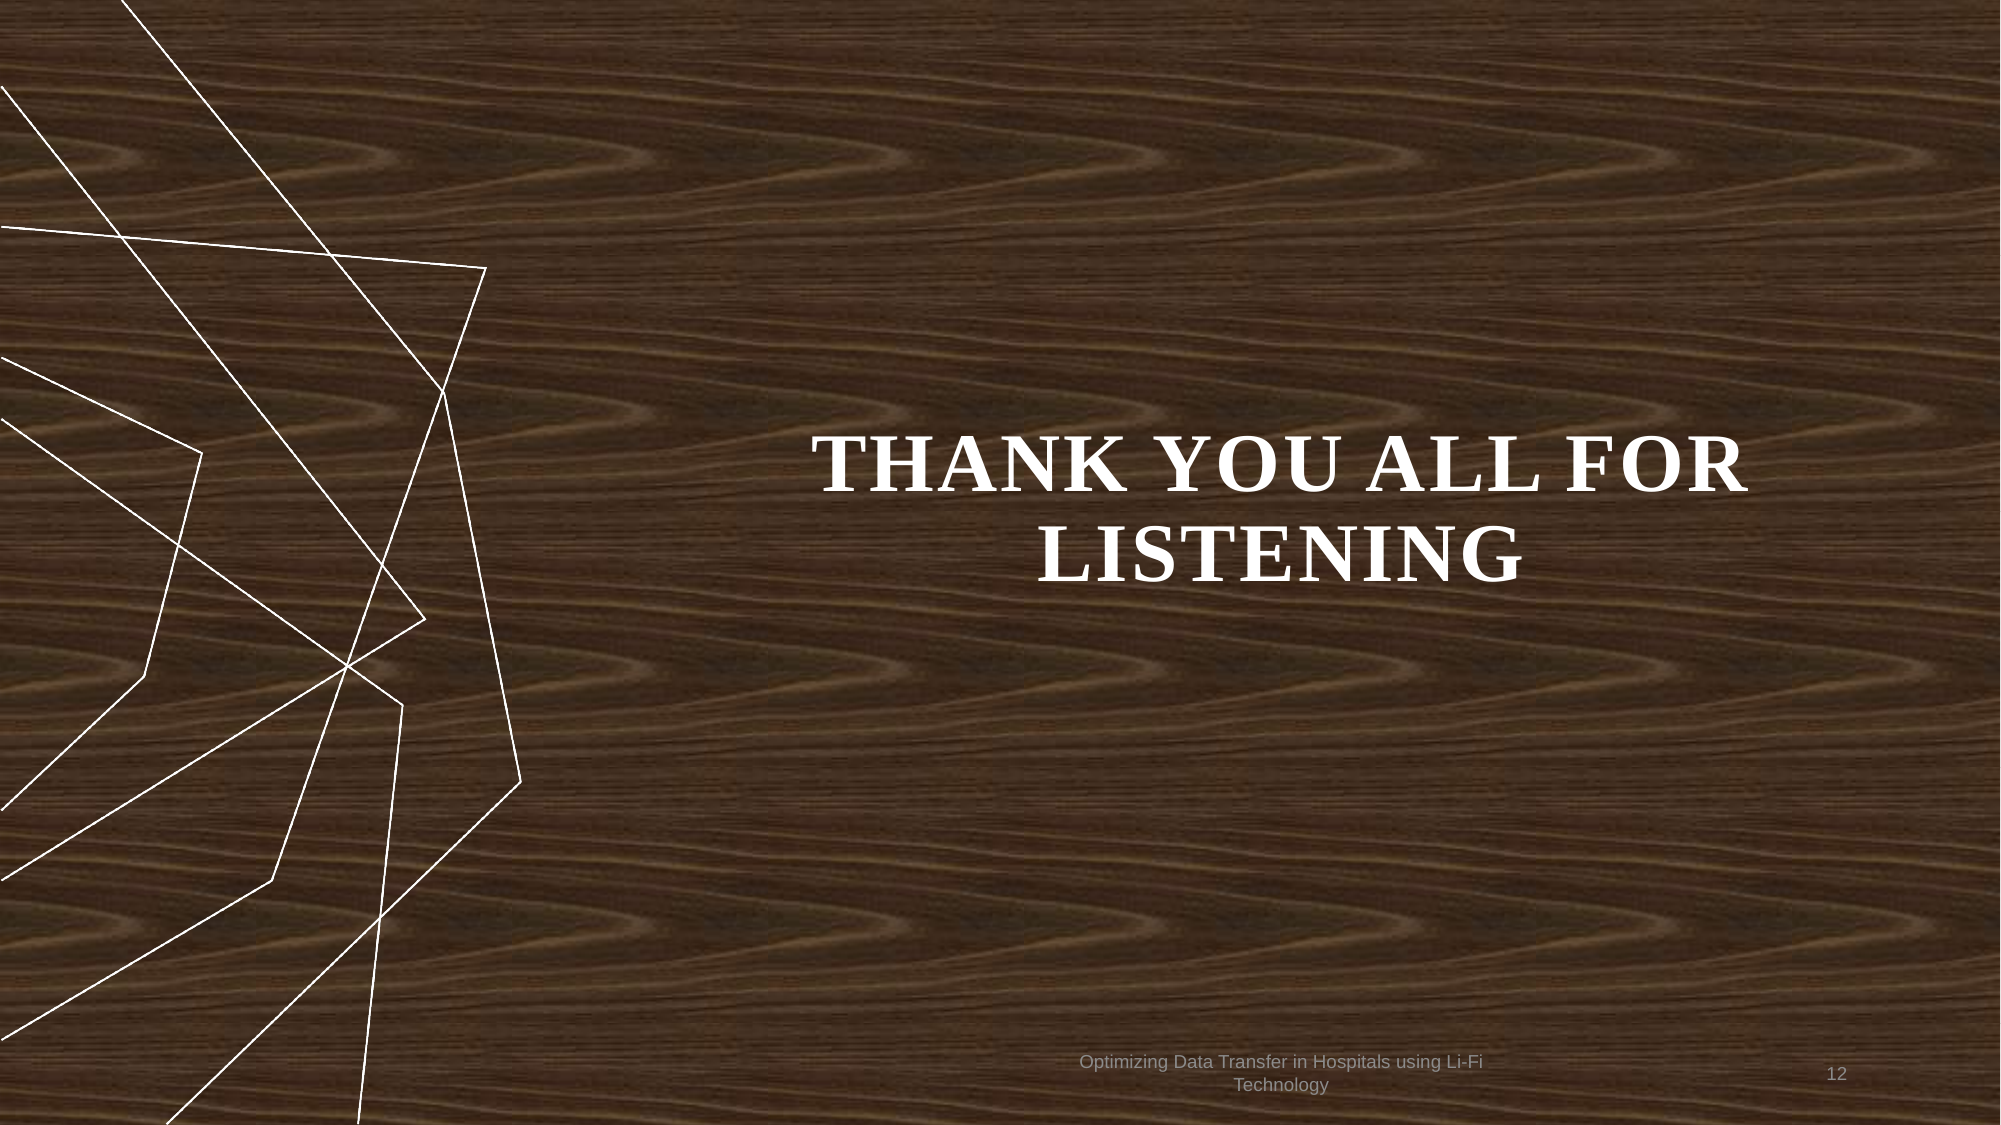

Thank You All For Listening

Optimizing Data Transfer in Hospitals using Li-Fi Technology
12